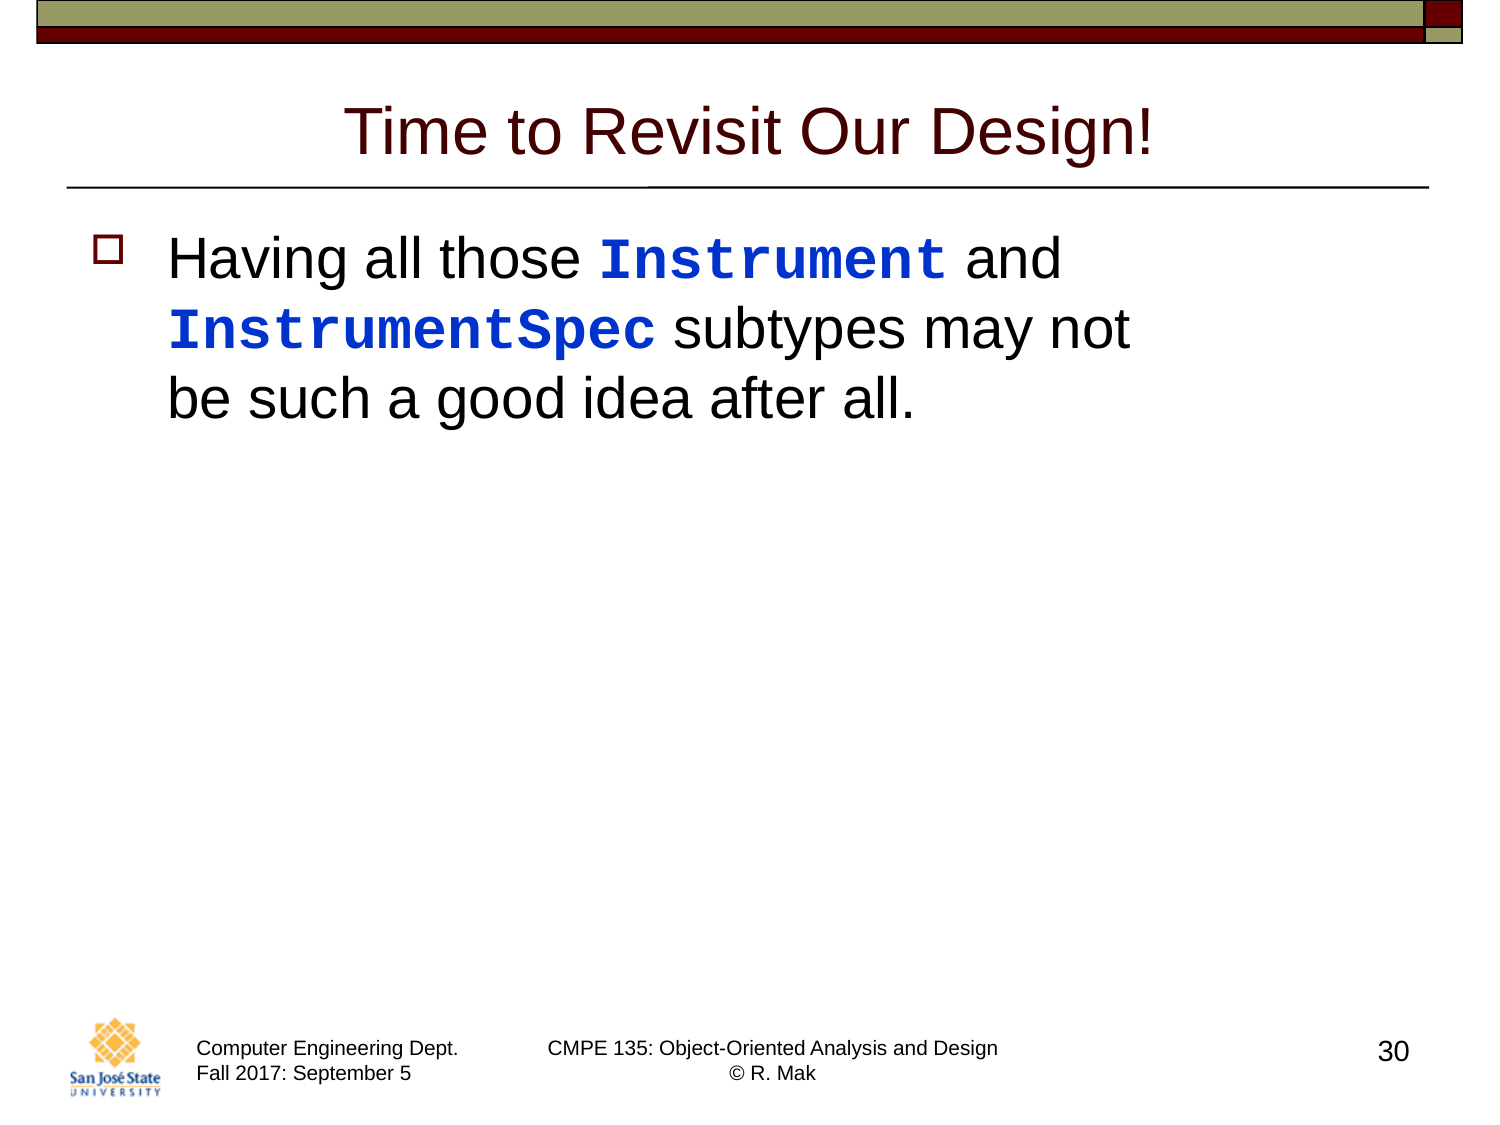

# Time to Revisit Our Design!
Having all those Instrument and InstrumentSpec subtypes may not
be such a good idea after all.

30